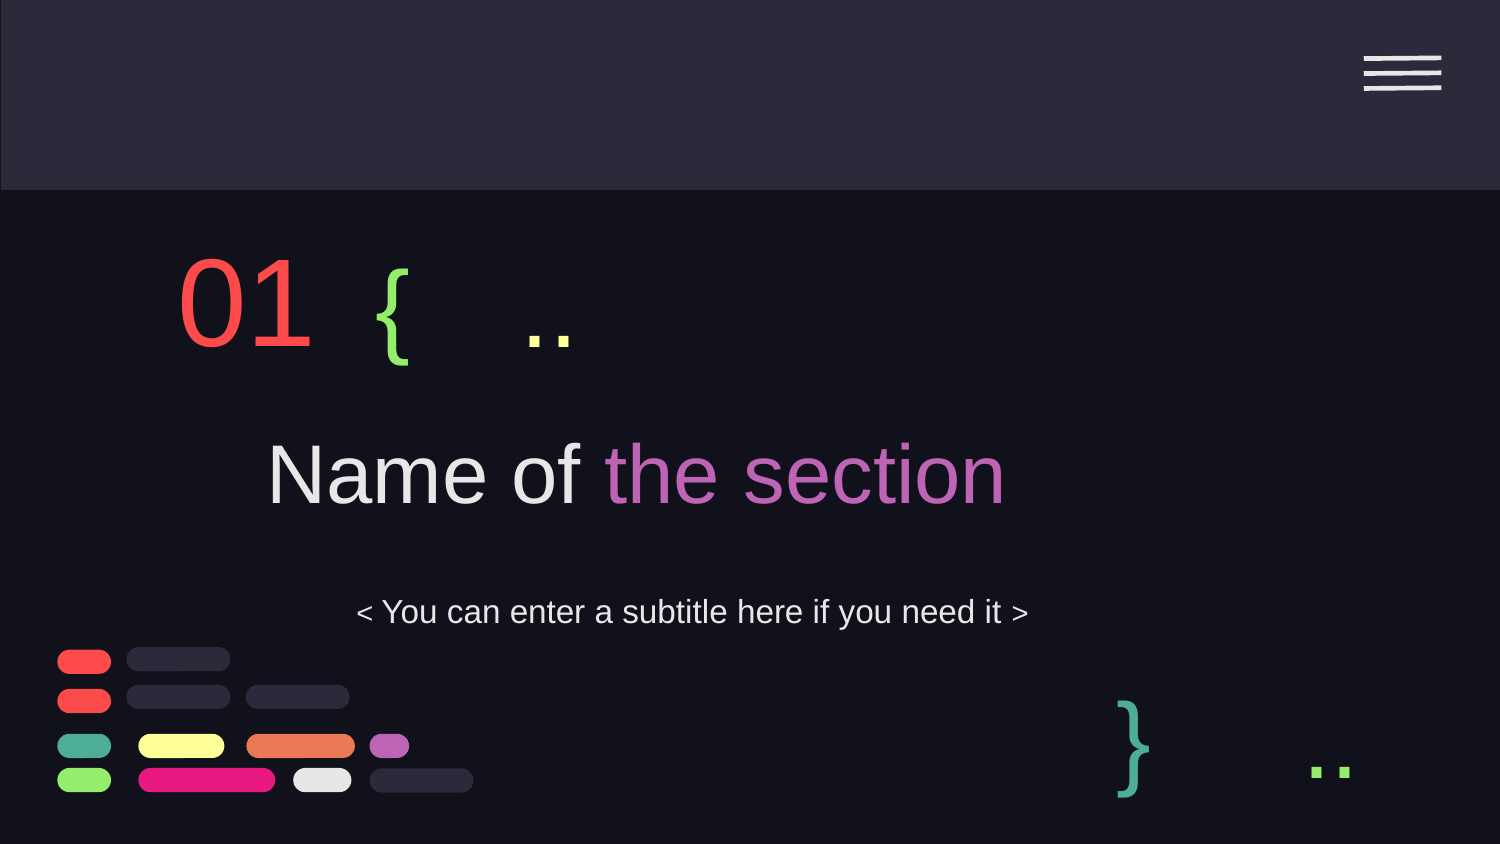

01
{
..
# Name of the section
< You can enter a subtitle here if you need it >

}
..